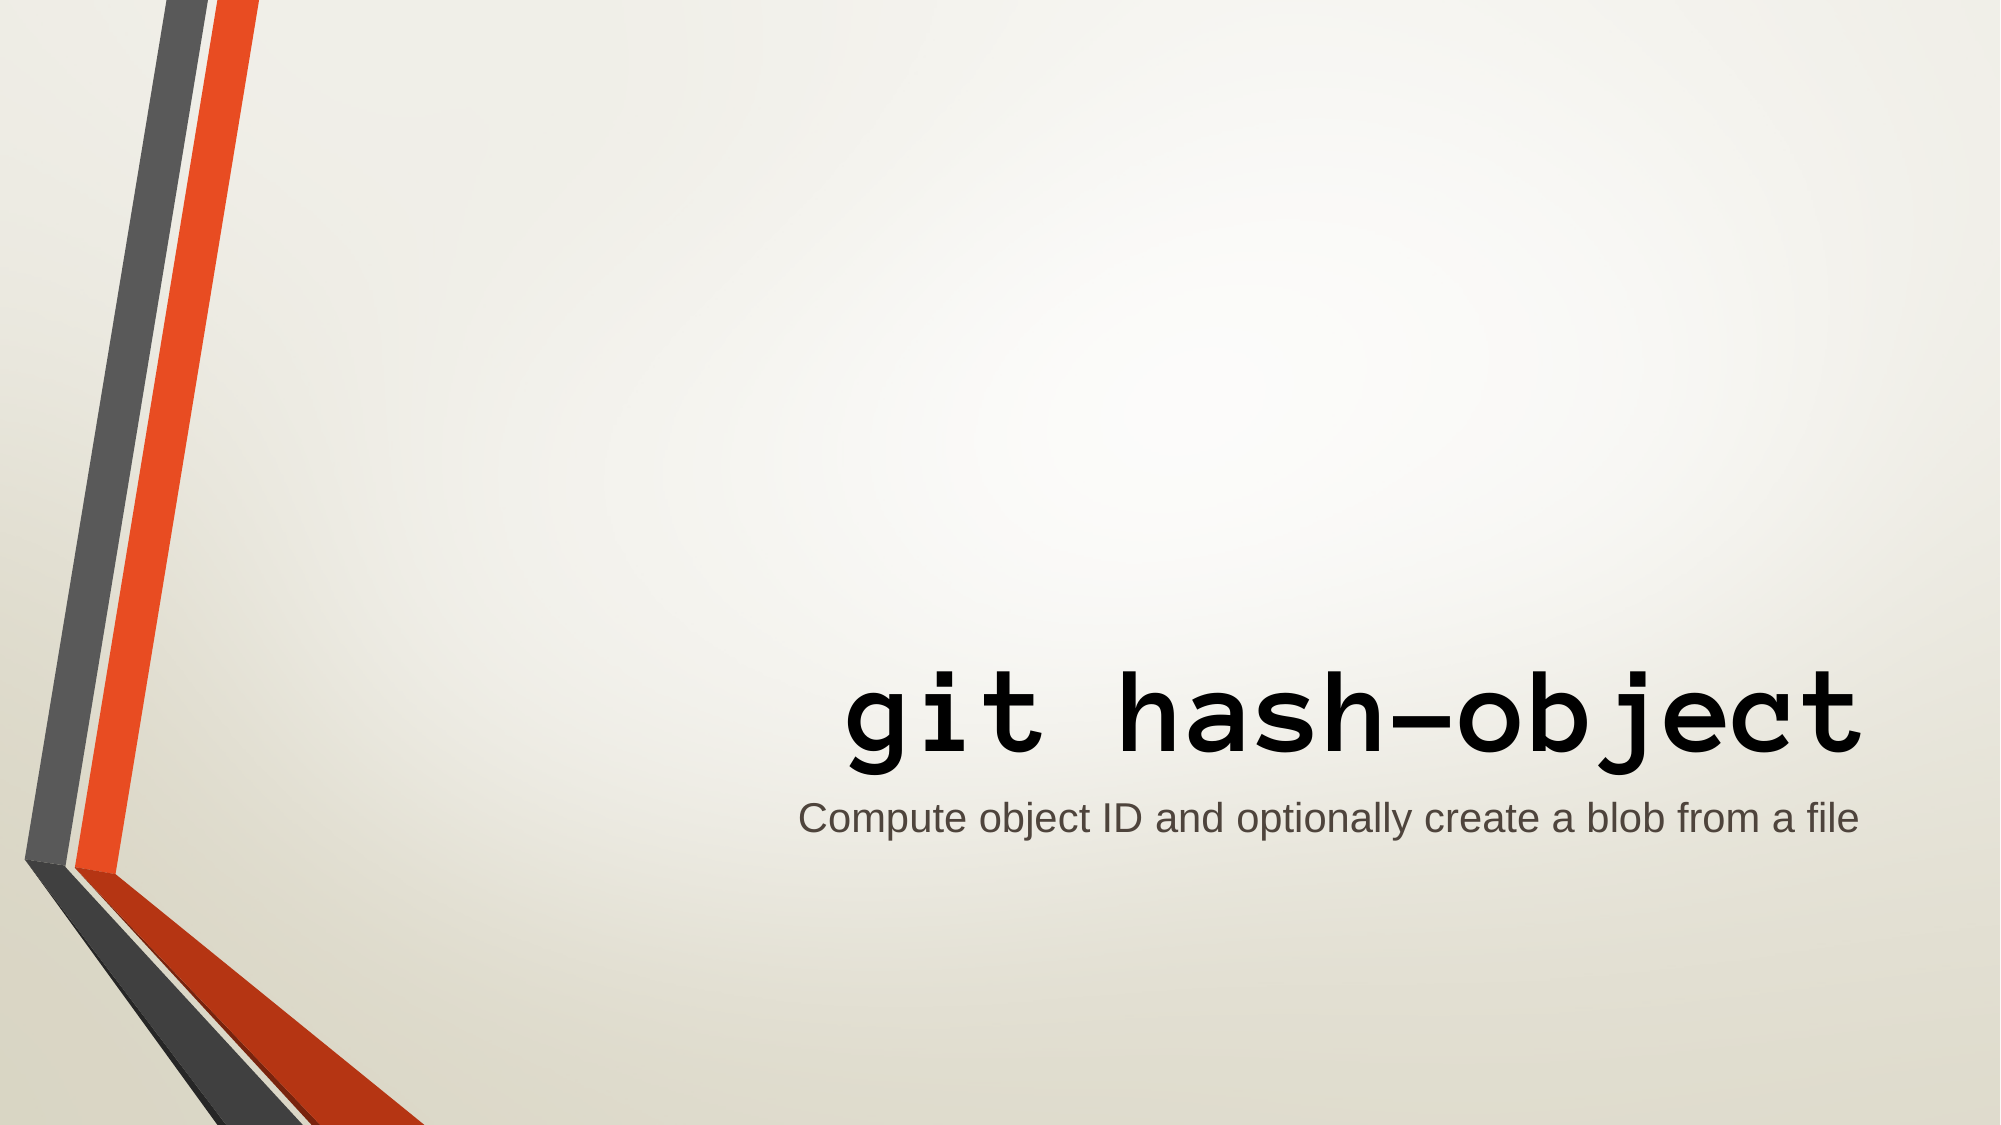

# git hash-object
Compute object ID and optionally create a blob from a file